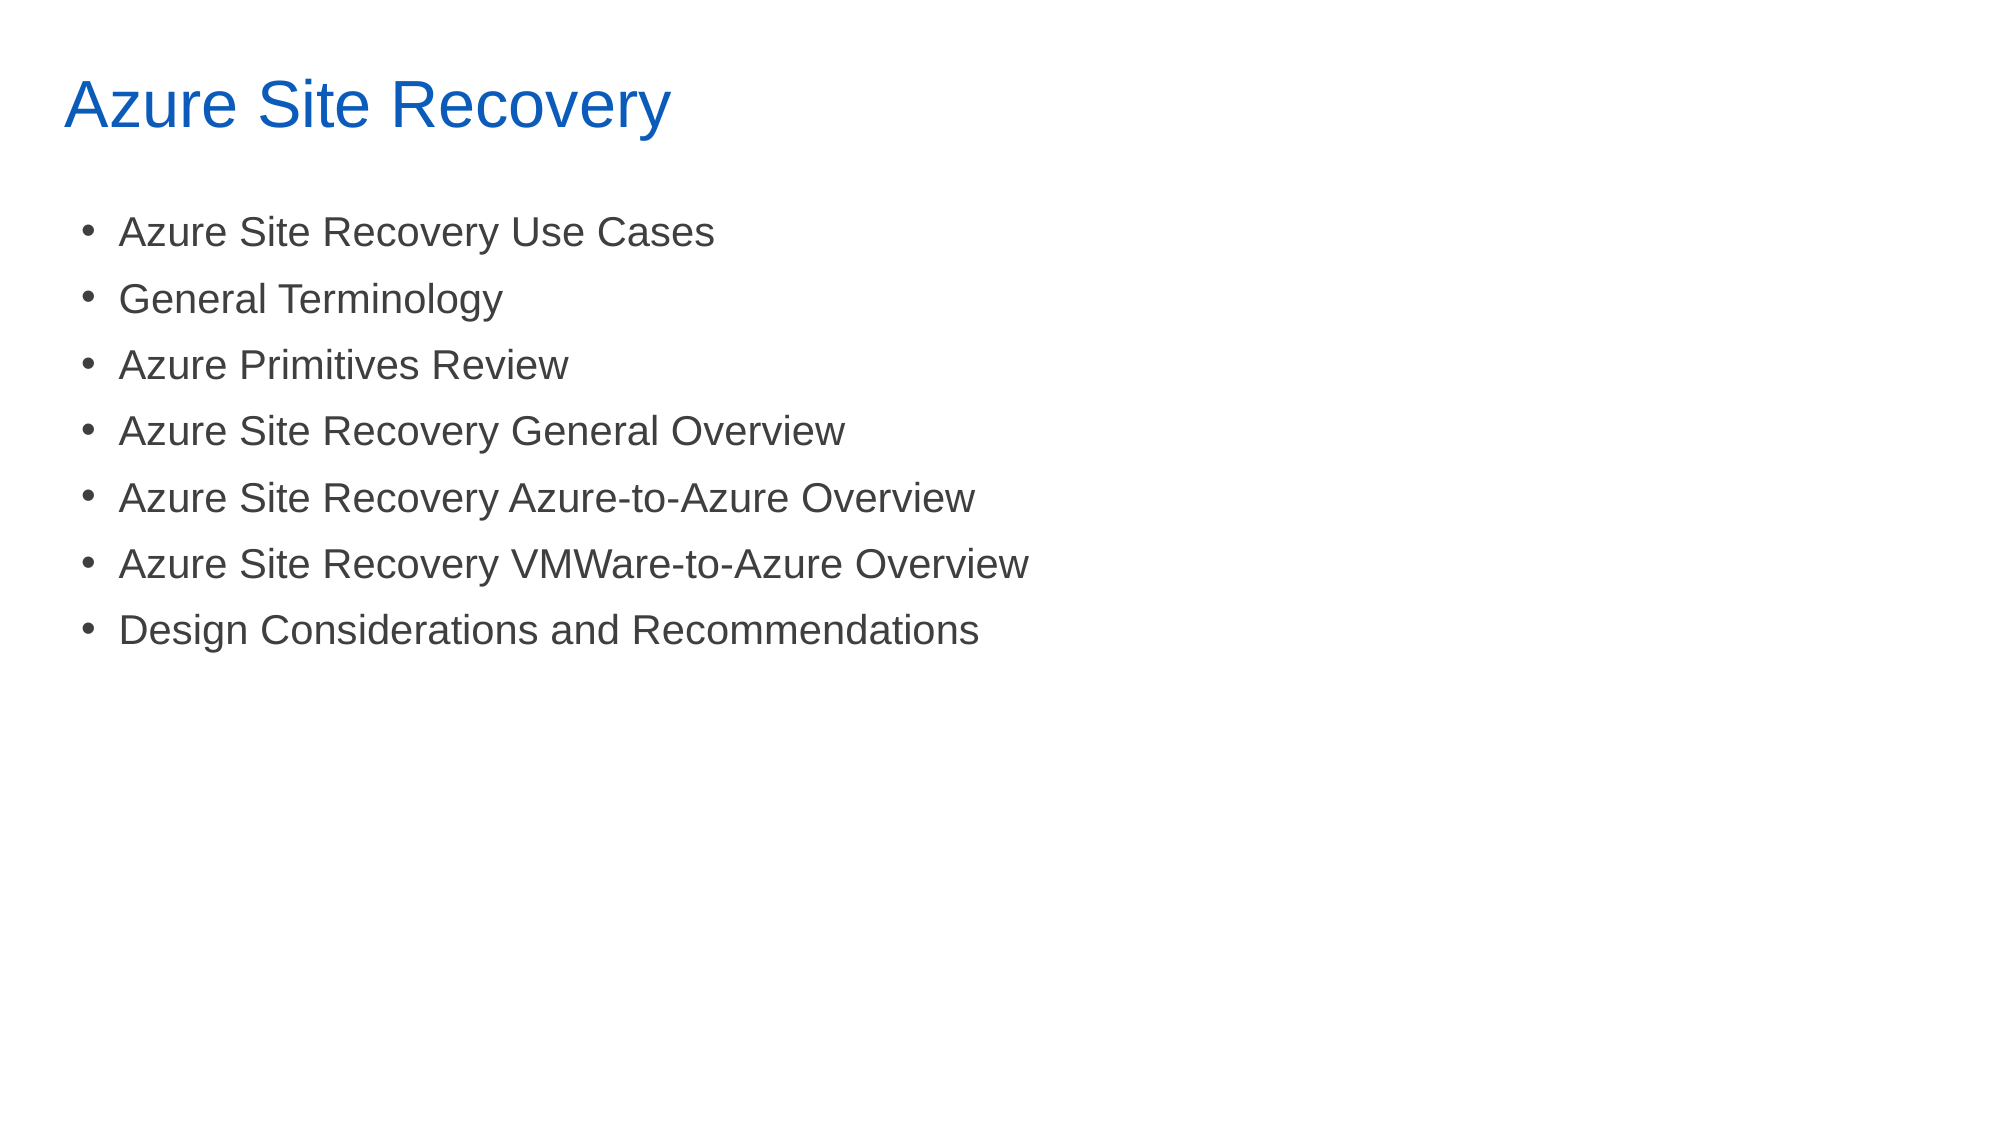

# Azure Site Recovery
Azure Site Recovery Use Cases
General Terminology
Azure Primitives Review
Azure Site Recovery General Overview
Azure Site Recovery Azure-to-Azure Overview
Azure Site Recovery VMWare-to-Azure Overview
Design Considerations and Recommendations